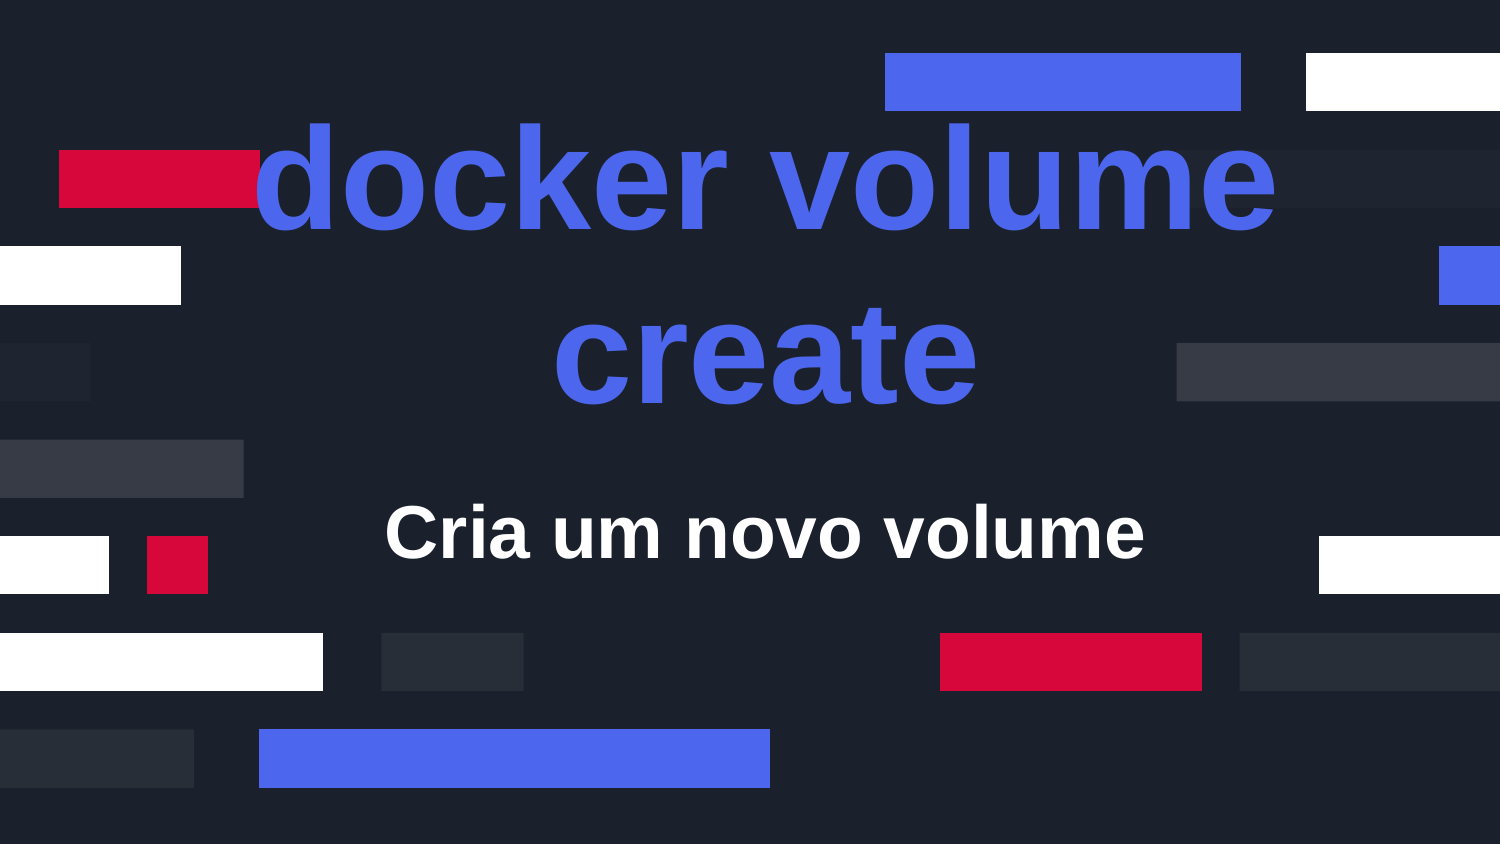

docker volume create
# Cria um novo volume